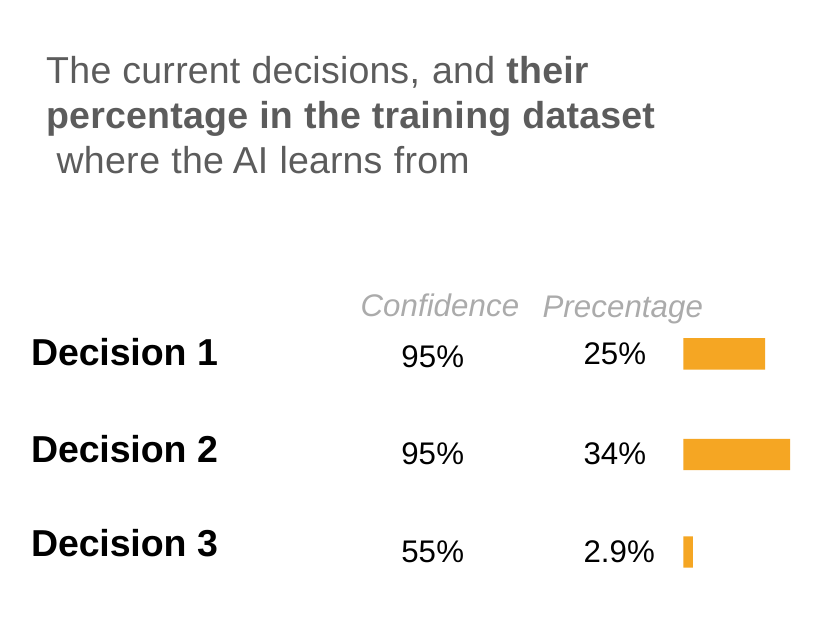

# The current decisions, and their  percentage in the training dataset  where the AI learns from
Confidence
95%
Precentage
Decision 1
25%

Decision 2
95%
34%

Decision 3
55%
2.9%